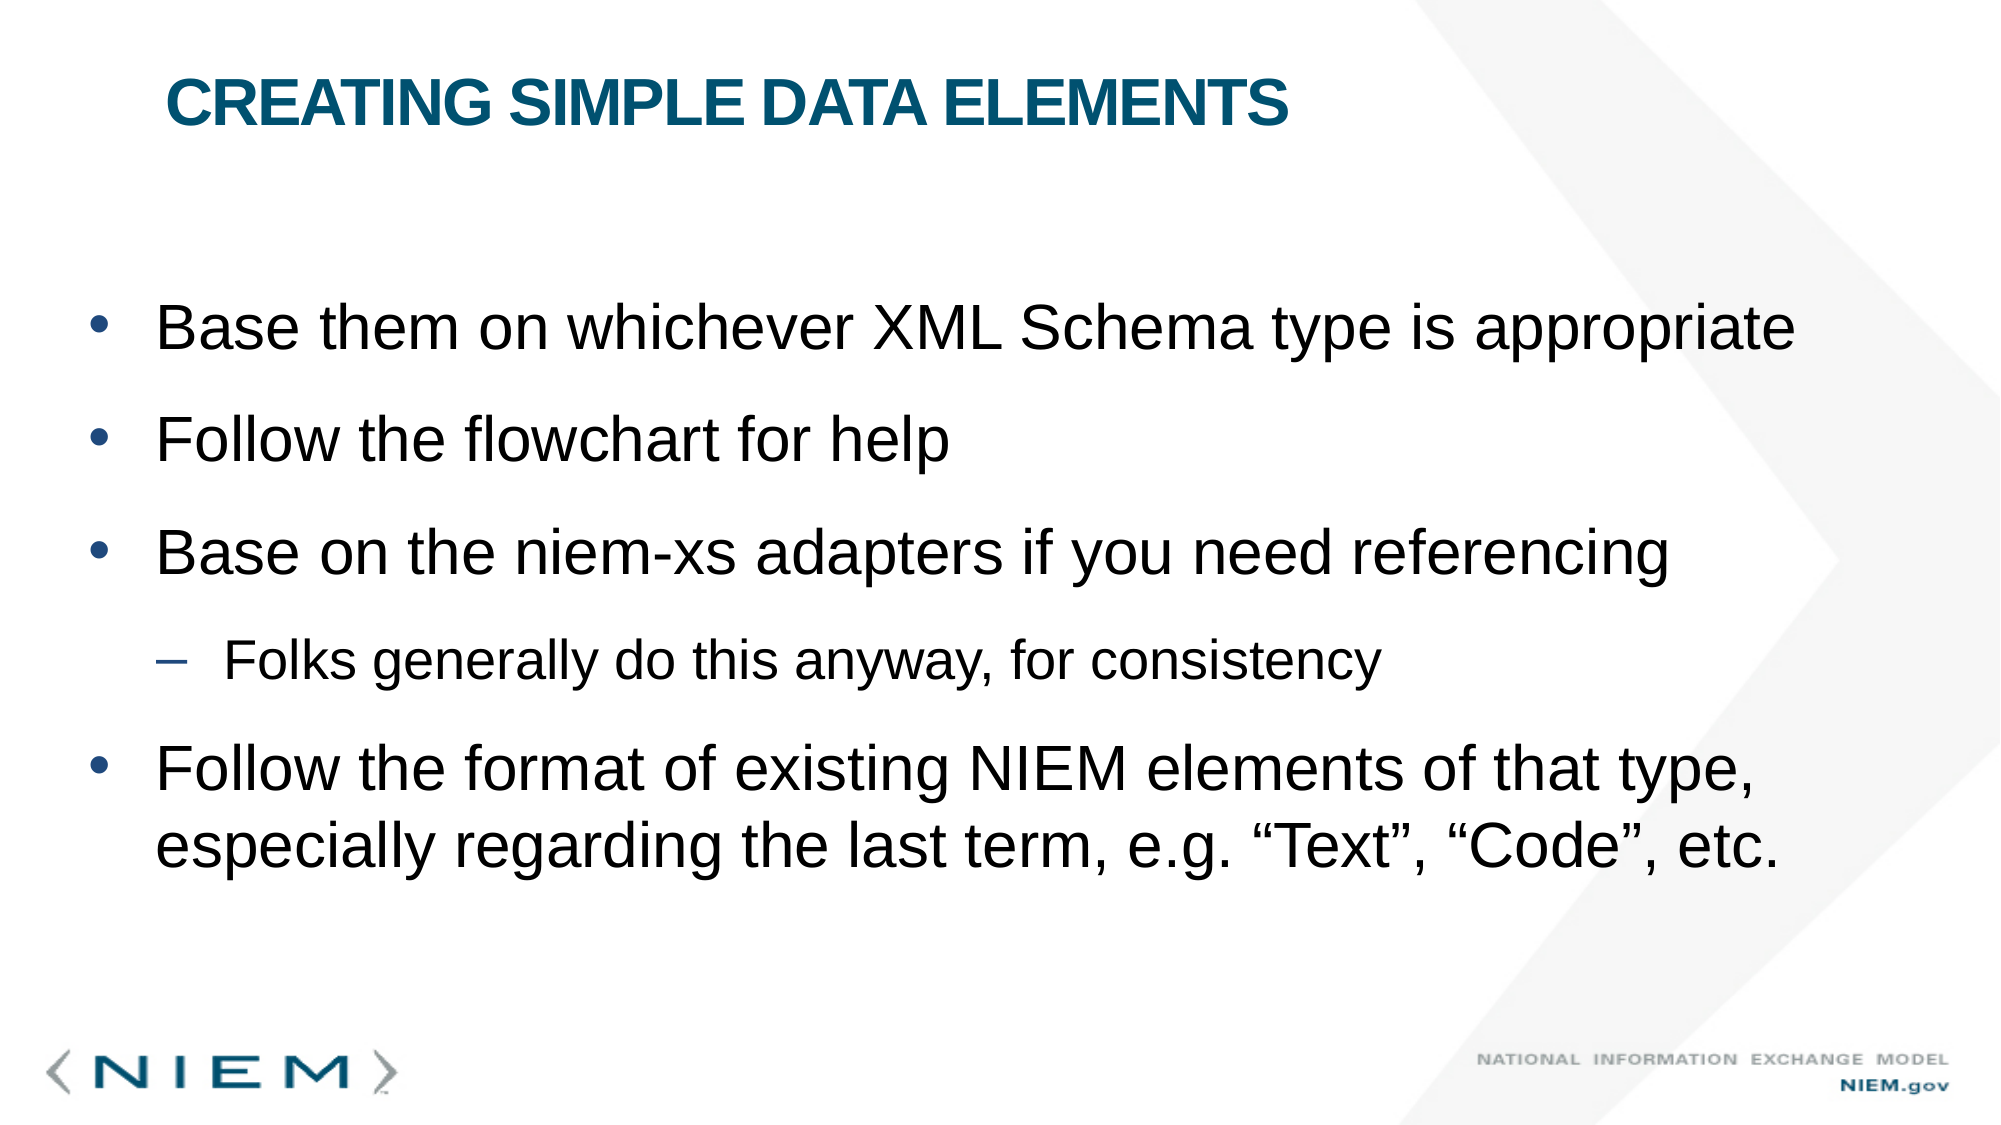

# Creating Simple Data Elements
Base them on whichever XML Schema type is appropriate
Follow the flowchart for help
Base on the niem-xs adapters if you need referencing
Folks generally do this anyway, for consistency
Follow the format of existing NIEM elements of that type, especially regarding the last term, e.g. “Text”, “Code”, etc.